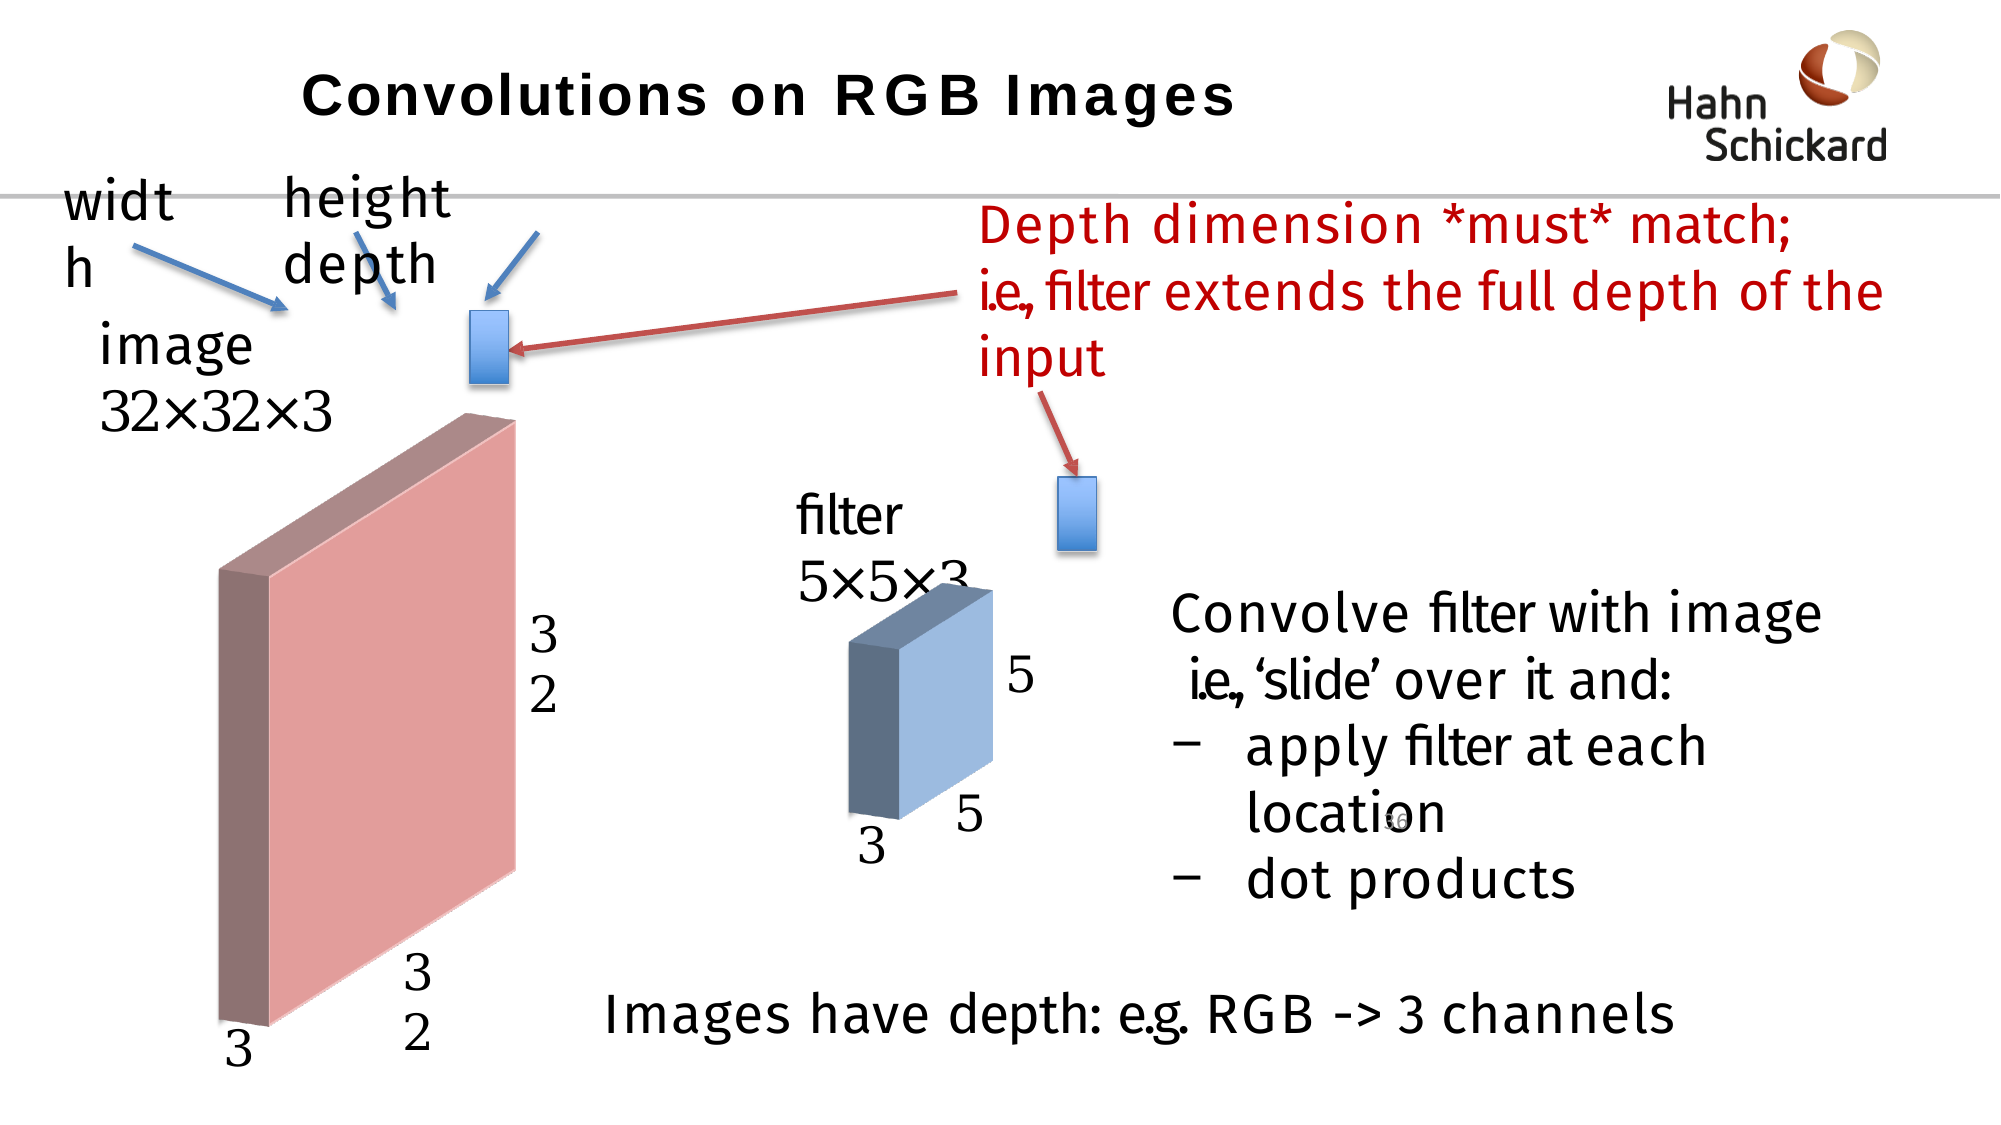

# Convolutions on RGB Images
height	depth
width
Depth dimension *must* match;
i.e., filter extends the full depth of the  input

image 32×32×3

filter 5×5×3
Convolve filter with image  i.e., ‘slide’ over it and:
apply filter at each location
dot products

32
5
5
36
3
32
Images have depth: e.g. RGB -> 3 channels
3